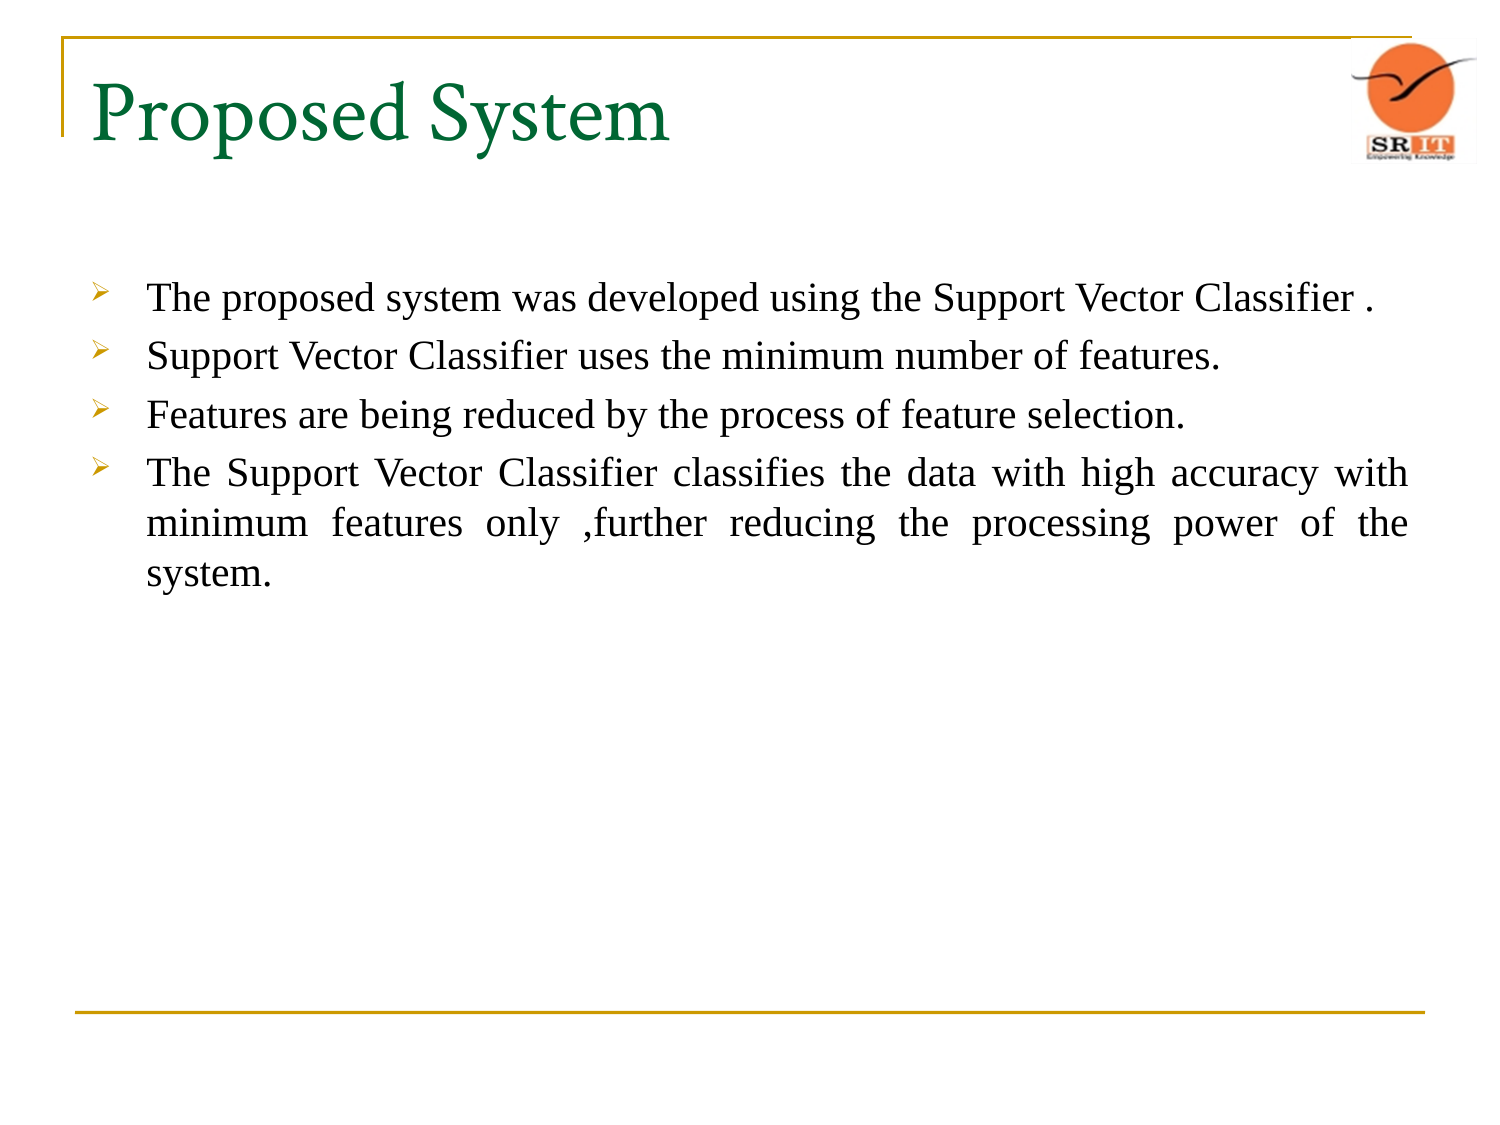

# Proposed System
The proposed system was developed using the Support Vector Classifier .
Support Vector Classifier uses the minimum number of features.
Features are being reduced by the process of feature selection.
The Support Vector Classifier classifies the data with high accuracy with minimum features only ,further reducing the processing power of the system.